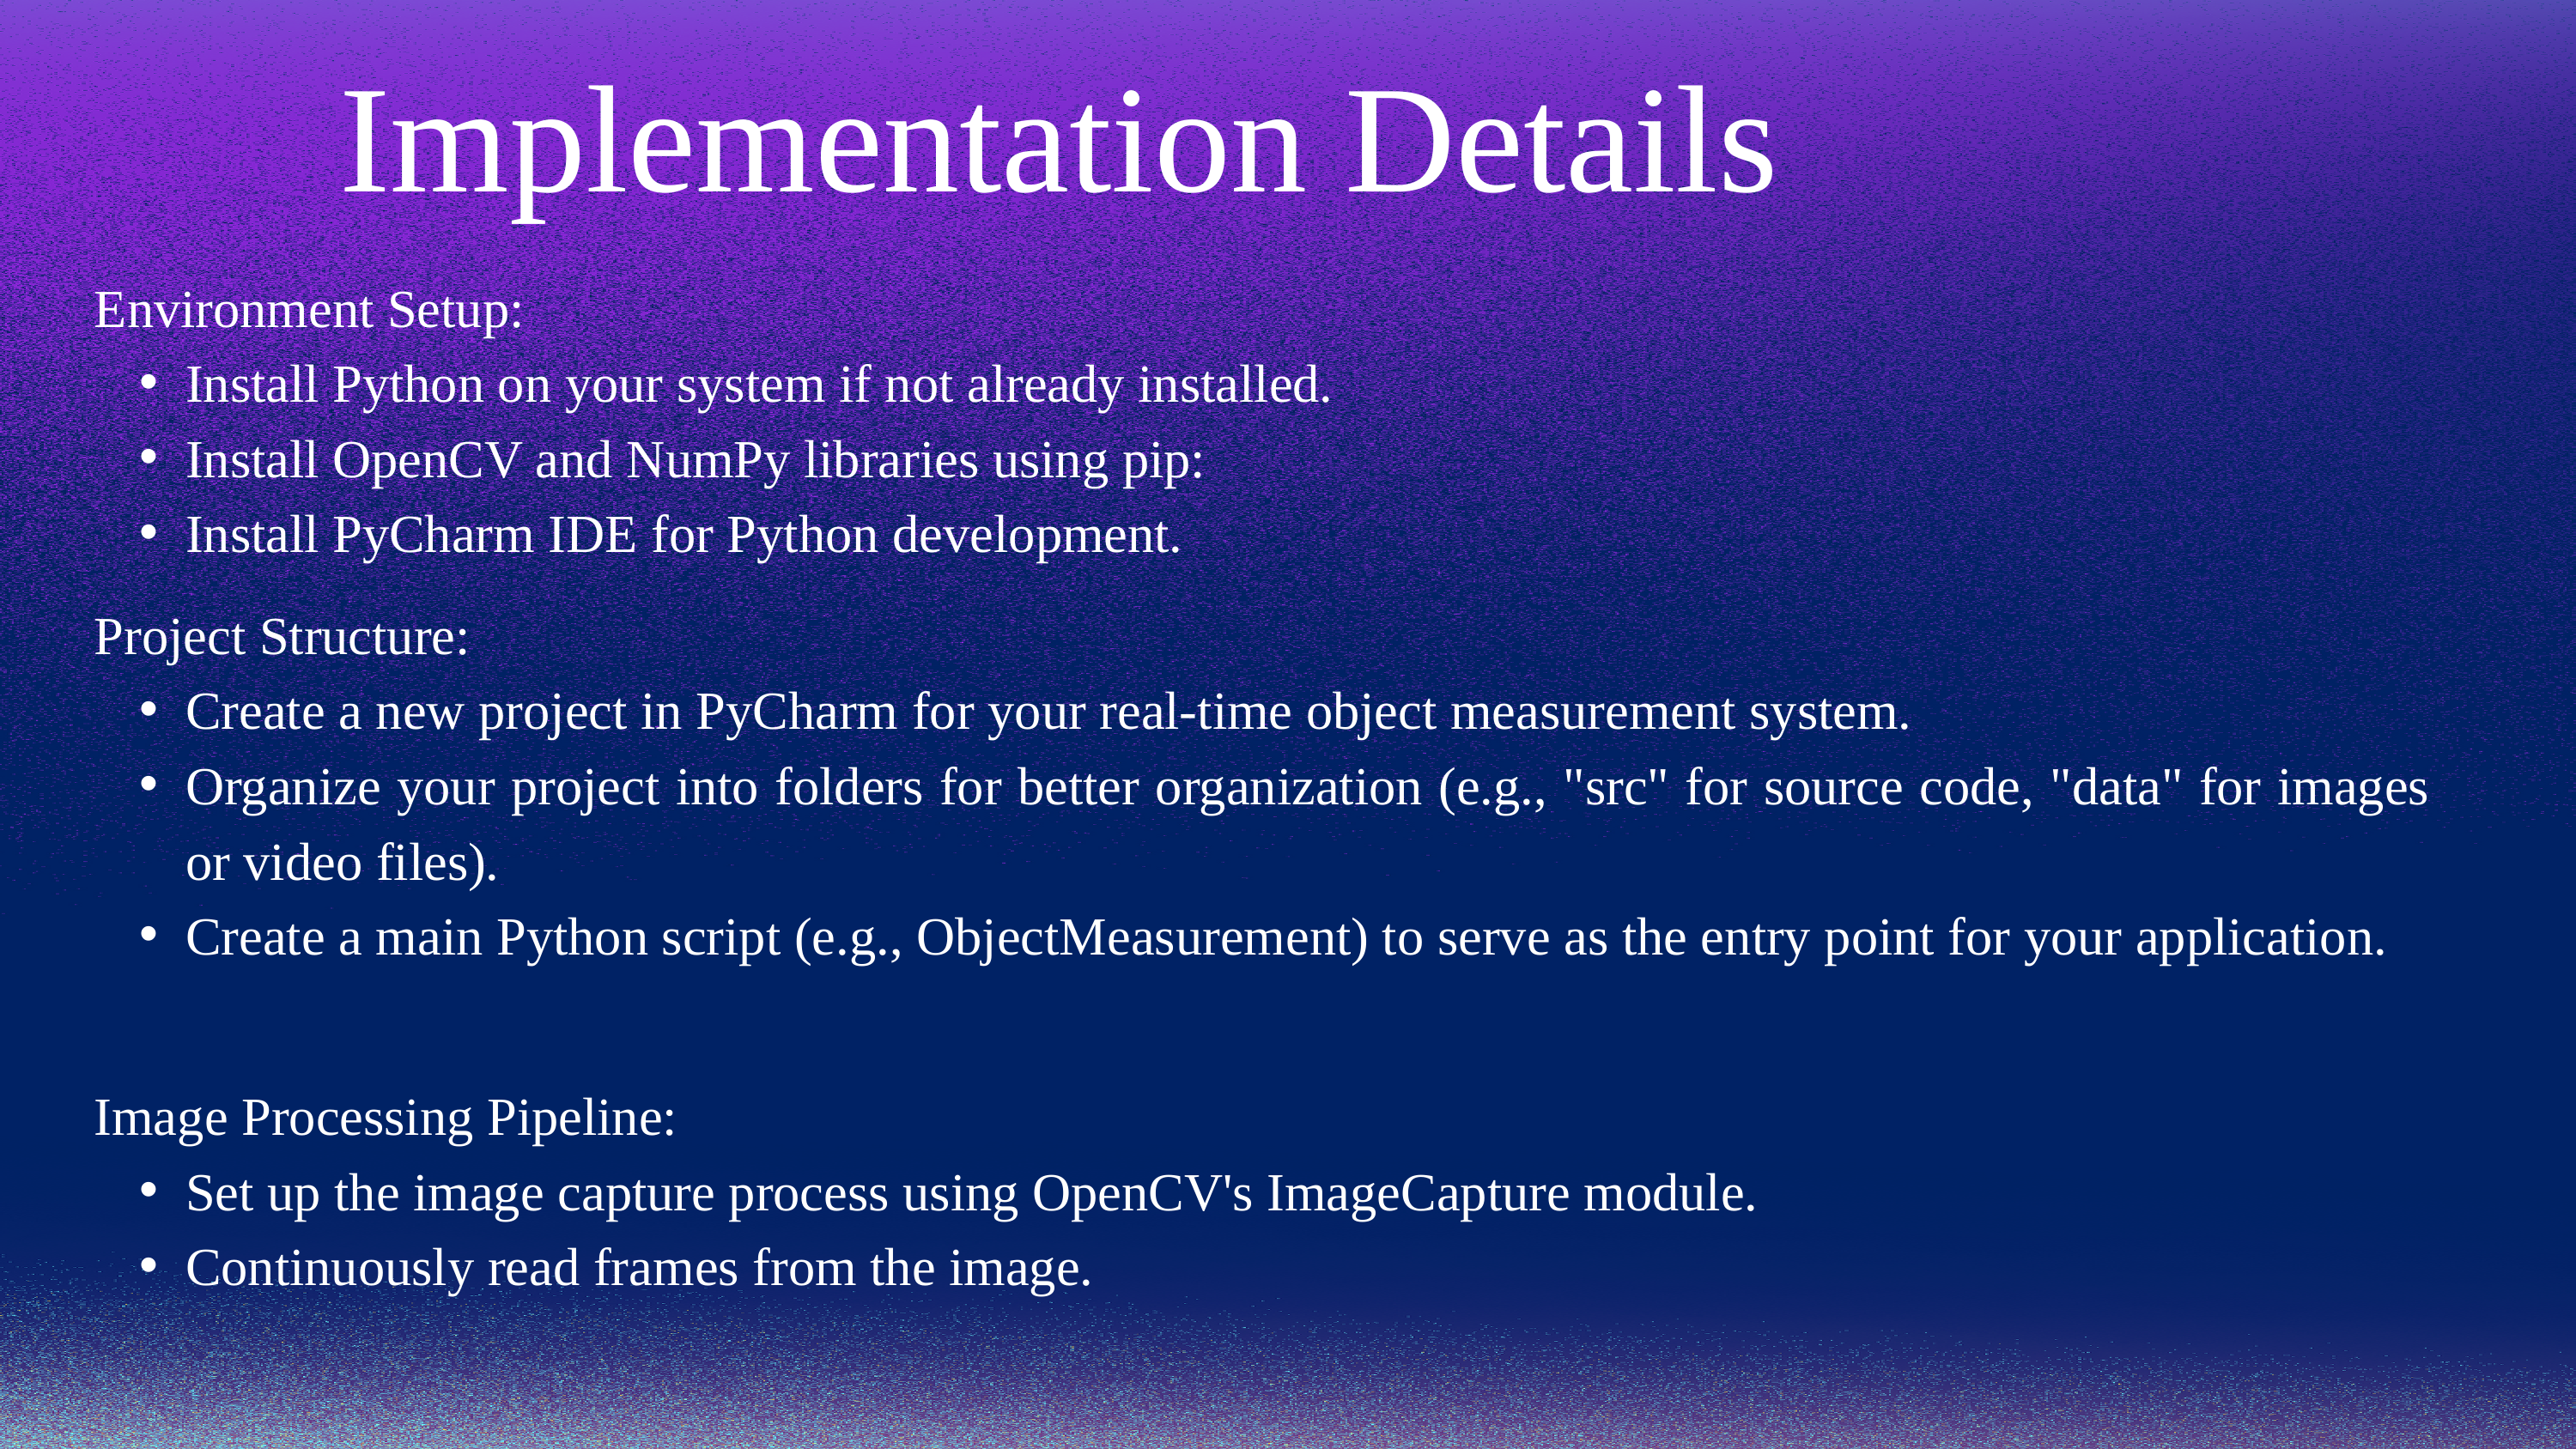

Implementation Details
Environment Setup:
Install Python on your system if not already installed.
Install OpenCV and NumPy libraries using pip:
Install PyCharm IDE for Python development.

Project Structure:
Create a new project in PyCharm for your real-time object measurement system.
Organize your project into folders for better organization (e.g., "src" for source code, "data" for images or video files).
Create a main Python script (e.g., ObjectMeasurement) to serve as the entry point for your application.

Image Processing Pipeline:
Set up the image capture process using OpenCV's ImageCapture module.
Continuously read frames from the image.